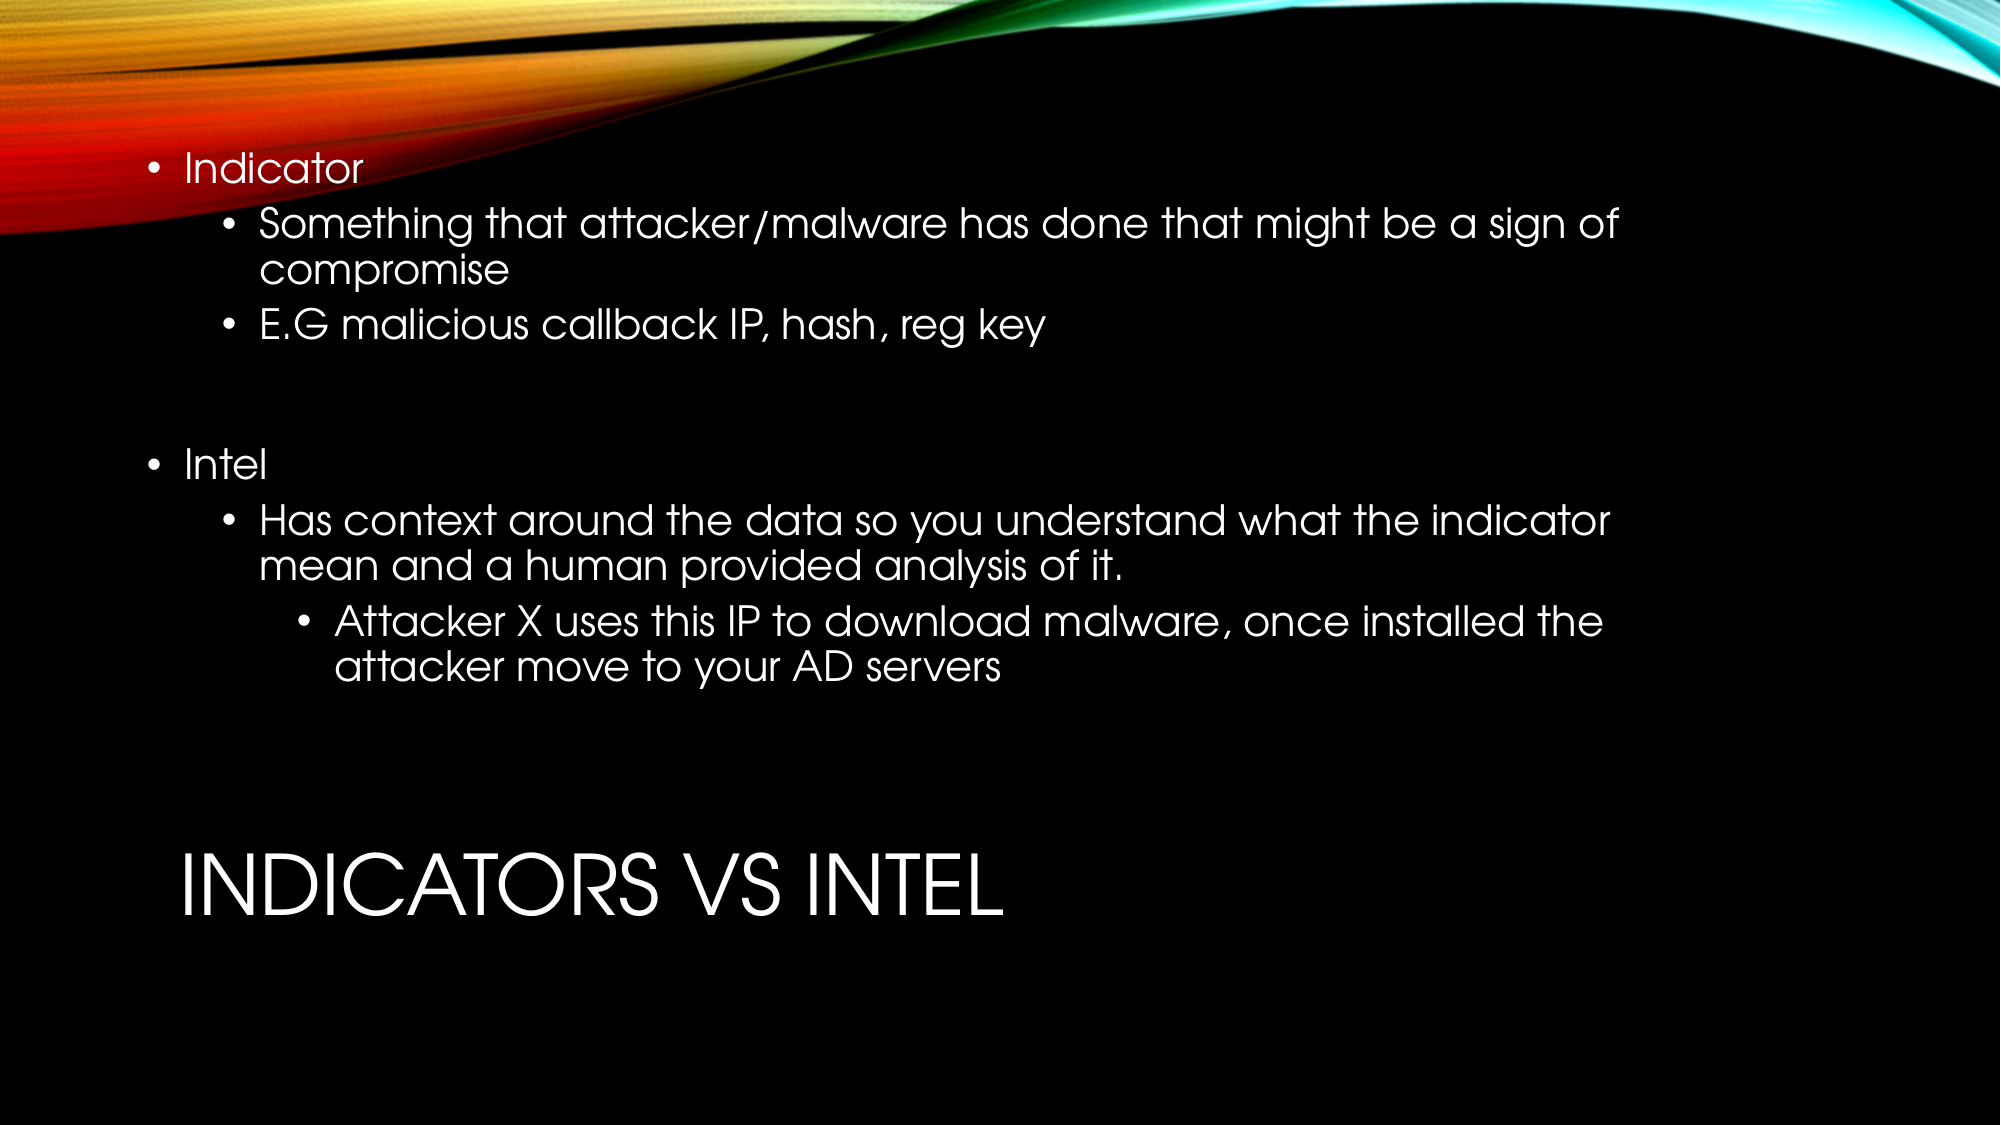

Indicator
Something that attacker/malware has done that might be a sign of compromise
E.G malicious callback IP, hash, reg key

Intel
Has context around the data so you understand what the indicator mean and a human provided analysis of it.
Attacker X uses this IP to download malware, once installed the attacker move to your AD servers
# Indicators vs Intel